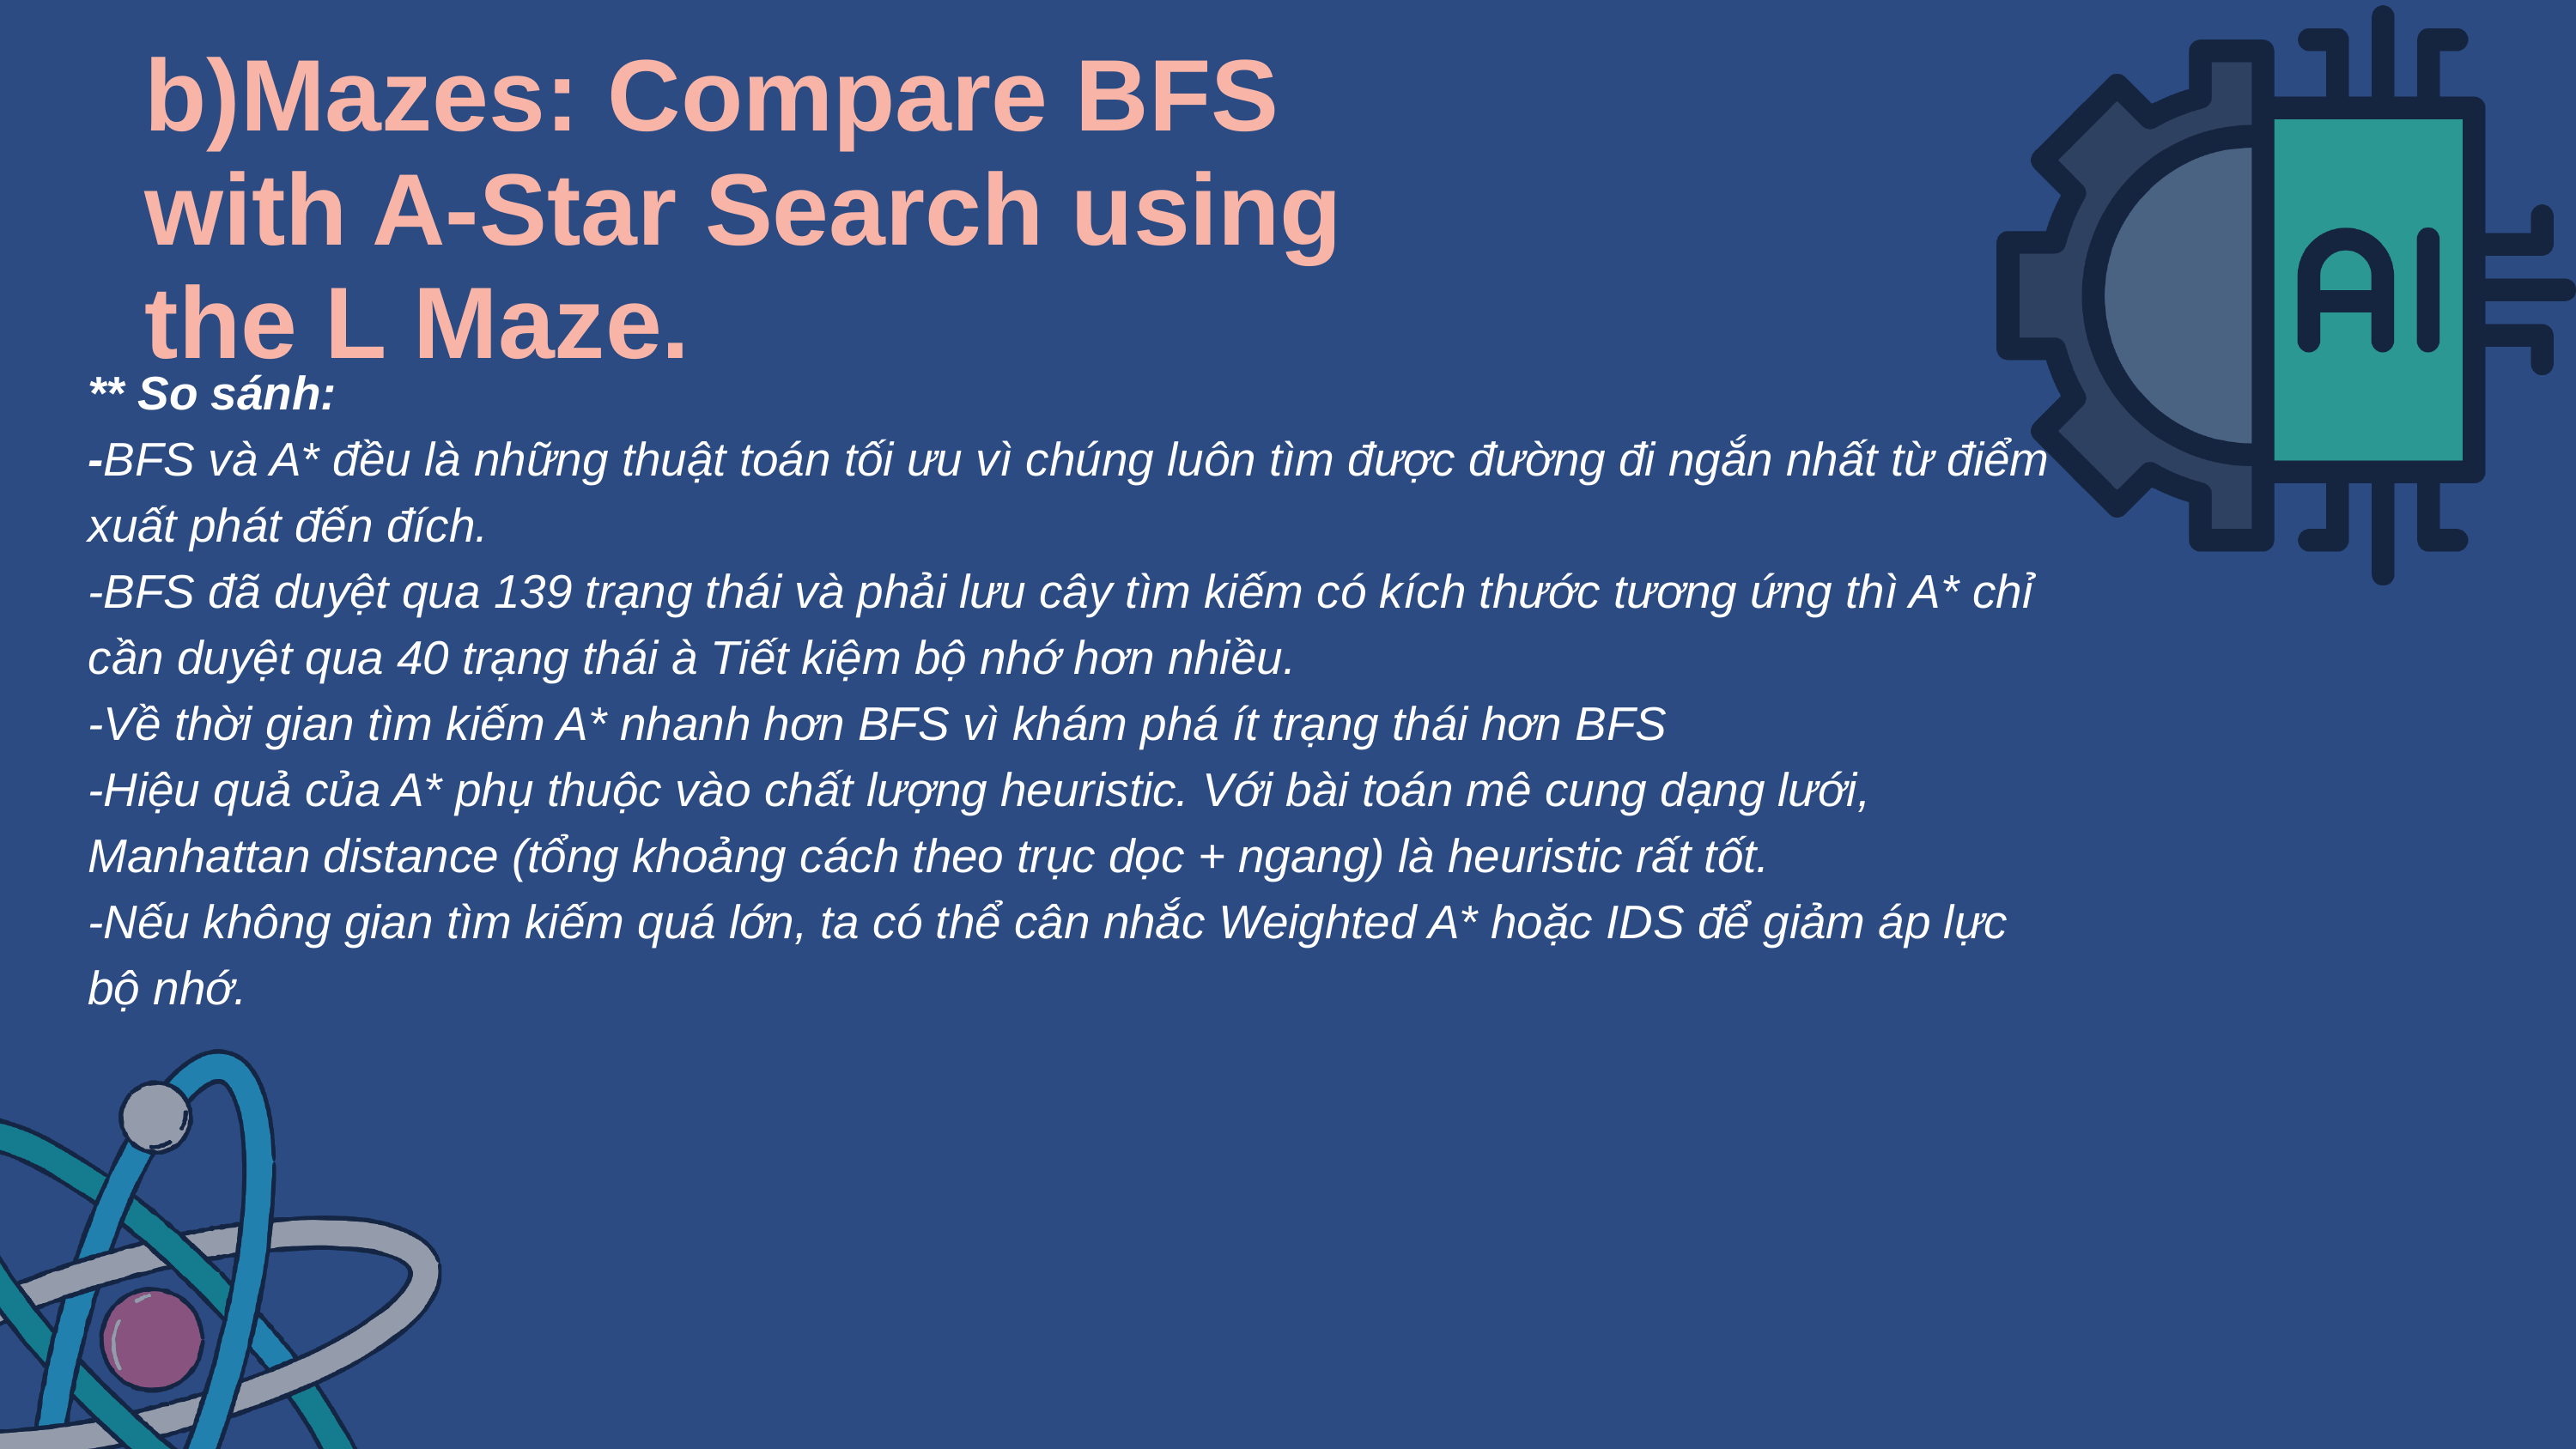

b)Mazes: Compare BFS with A-Star Search using the L Maze.
** So sánh:
-BFS và A* đều là những thuật toán tối ưu vì chúng luôn tìm được đường đi ngắn nhất từ điểm xuất phát đến đích.
-BFS đã duyệt qua 139 trạng thái và phải lưu cây tìm kiếm có kích thước tương ứng thì A* chỉ cần duyệt qua 40 trạng thái à Tiết kiệm bộ nhớ hơn nhiều.
-Về thời gian tìm kiếm A* nhanh hơn BFS vì khám phá ít trạng thái hơn BFS
-Hiệu quả của A* phụ thuộc vào chất lượng heuristic. Với bài toán mê cung dạng lưới, Manhattan distance (tổng khoảng cách theo trục dọc + ngang) là heuristic rất tốt.
-Nếu không gian tìm kiếm quá lớn, ta có thể cân nhắc Weighted A* hoặc IDS để giảm áp lực bộ nhớ.